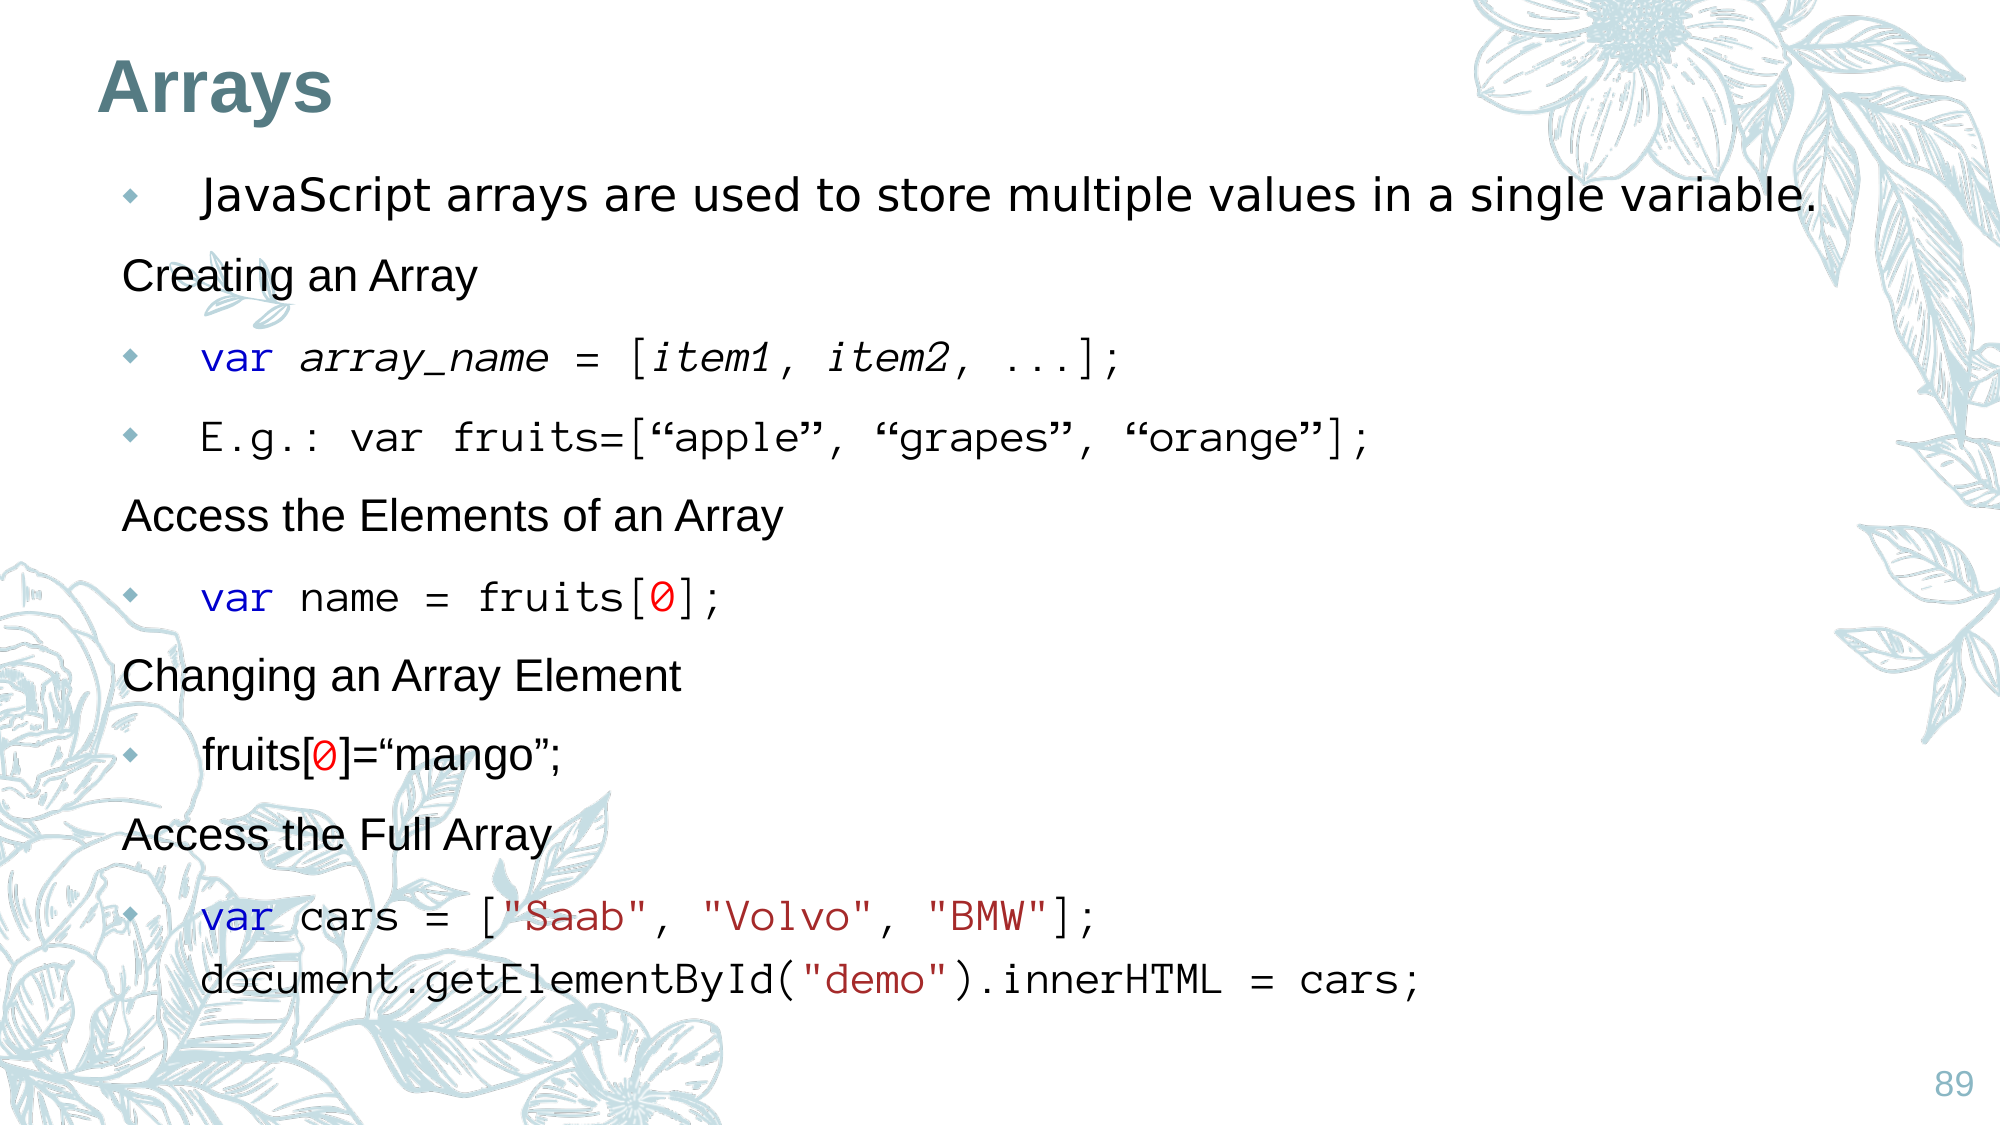

# Arrays
JavaScript arrays are used to store multiple values in a single variable.
Creating an Array
var array_name = [item1, item2, ...];
E.g.: var fruits=[“apple”, “grapes”, “orange”];
Access the Elements of an Array
var name = fruits[0];
Changing an Array Element
fruits[0]=“mango”;
Access the Full Array
var cars = ["Saab", "Volvo", "BMW"];
document.getElementById("demo").innerHTML = cars;

89